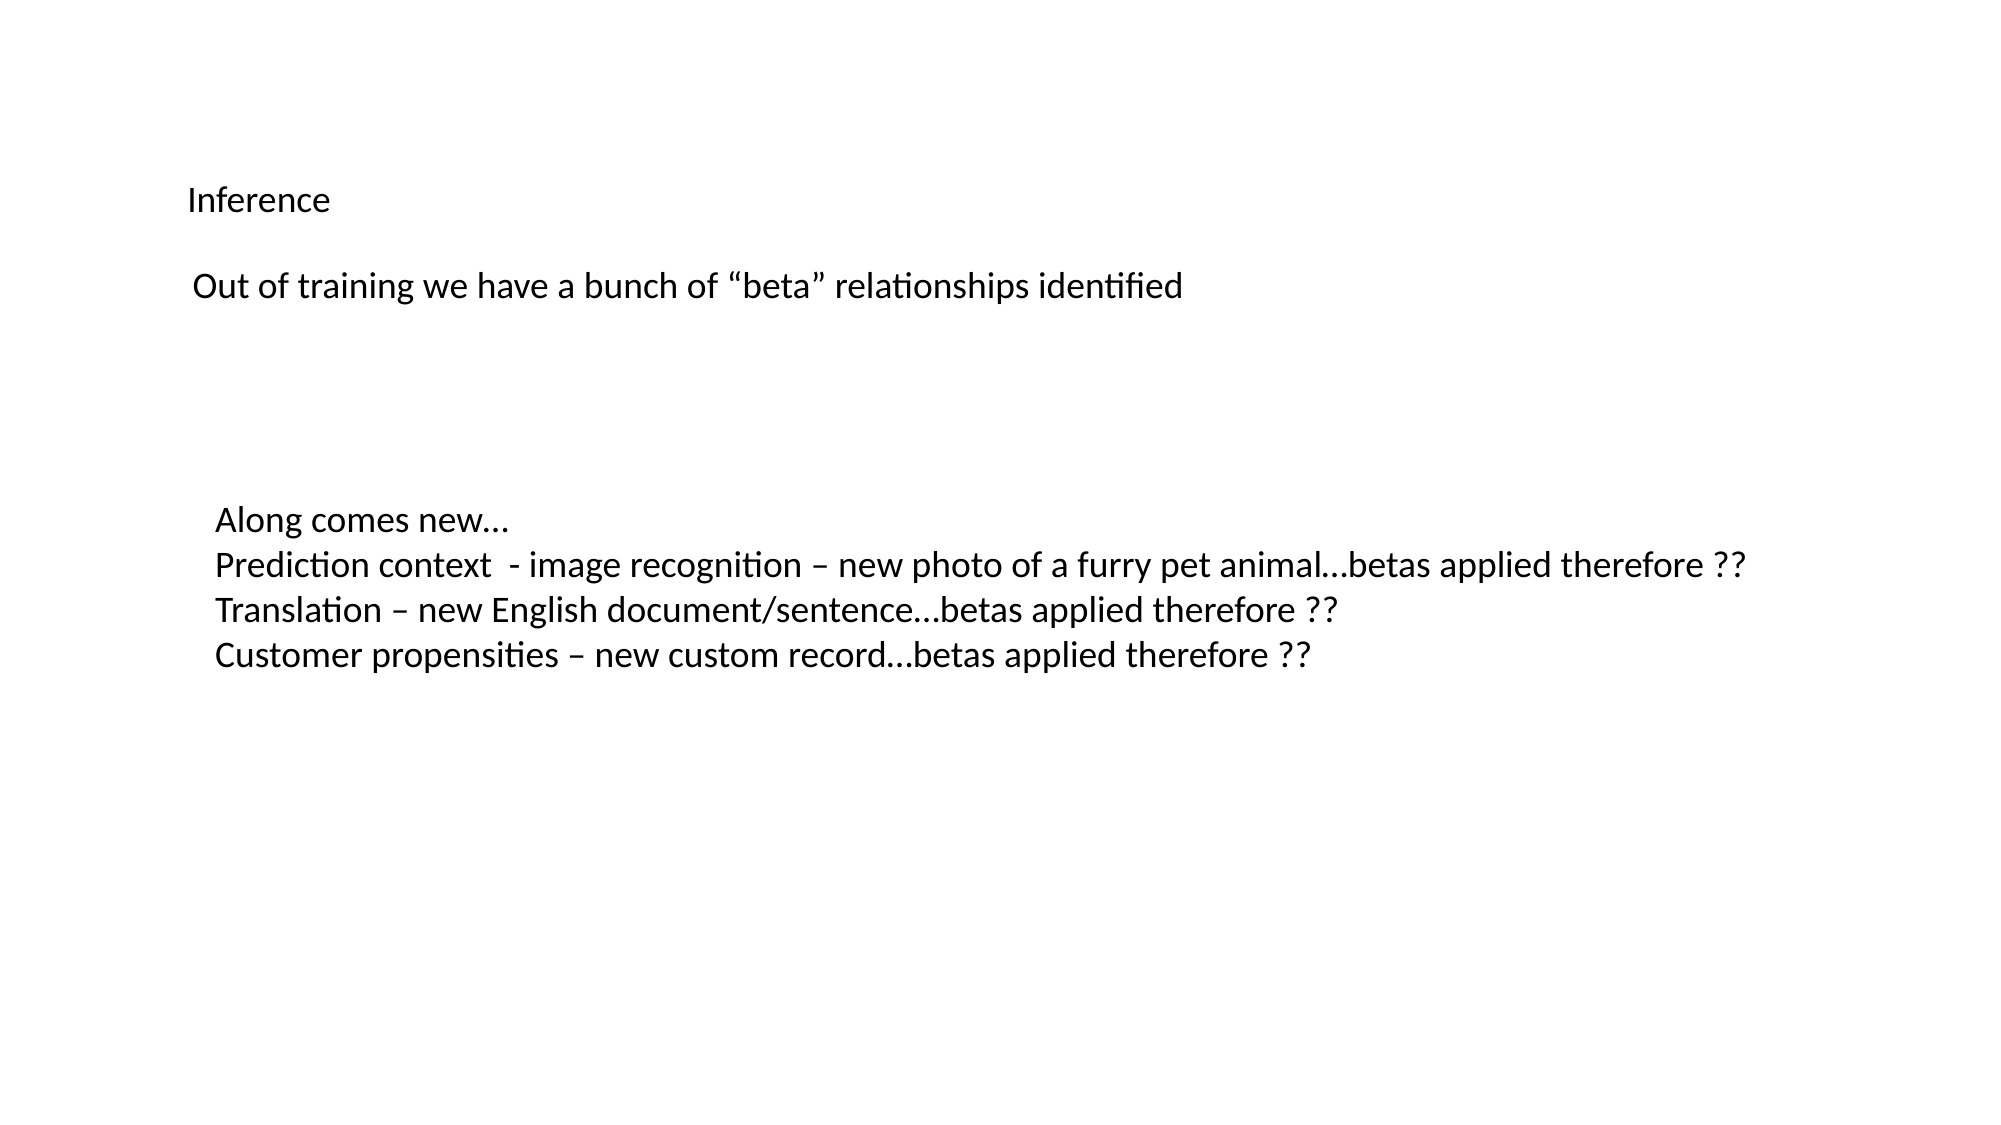

Inference
Out of training we have a bunch of “beta” relationships identified
Along comes new…
Prediction context  - image recognition – new photo of a furry pet animal…betas applied therefore ??
Translation – new English document/sentence…betas applied therefore ??
Customer propensities – new custom record…betas applied therefore ??